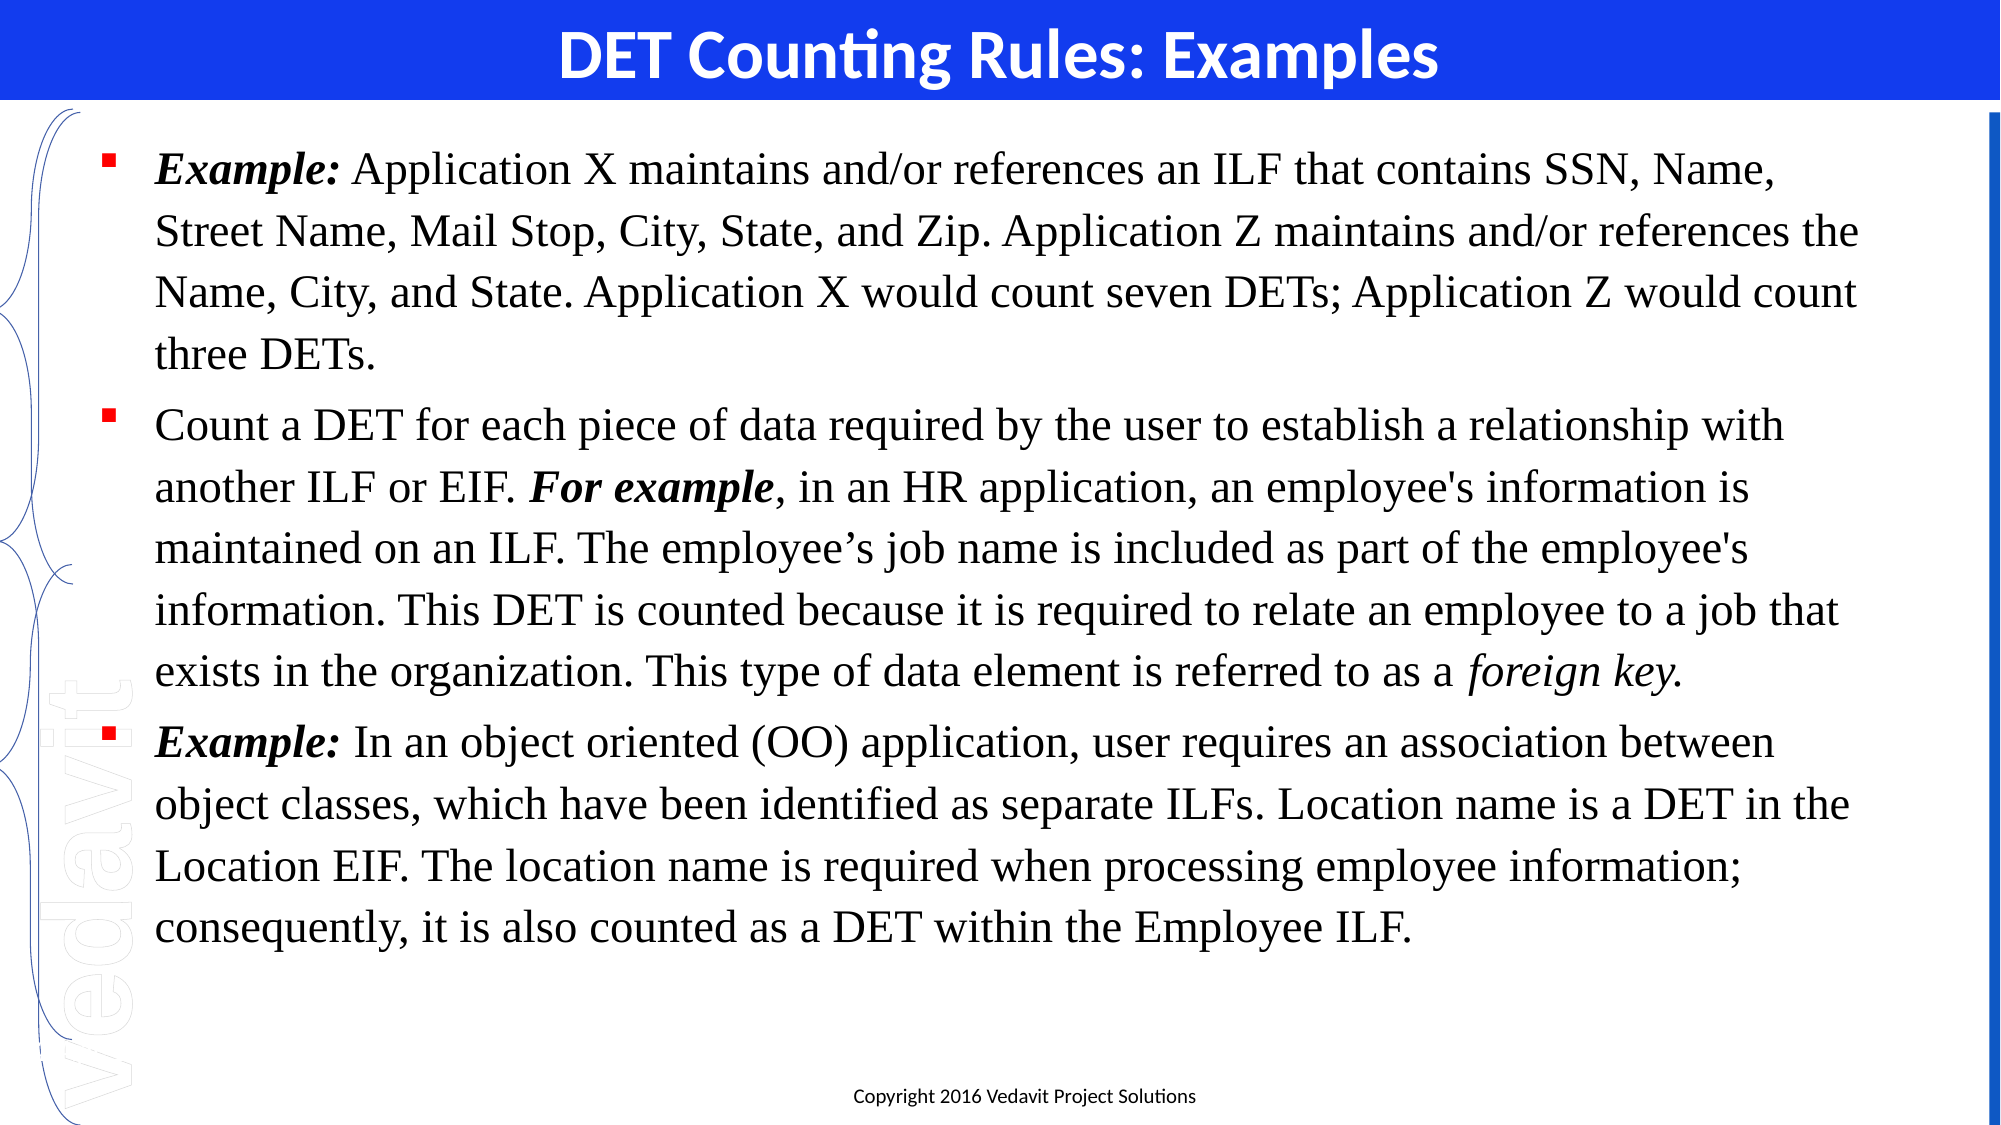

# DET Counting Rules: Examples

Example: Application X maintains and/or references an ILF that contains SSN, Name, Street Name, Mail Stop, City, State, and Zip. Application Z maintains and/or references the Name, City, and State. Application X would count seven DETs; Application Z would count three DETs.
Count a DET for each piece of data required by the user to establish a relationship with another ILF or EIF. For example, in an HR application, an employee's information is maintained on an ILF. The employee’s job name is included as part of the employee's information. This DET is counted because it is required to relate an employee to a job that exists in the organization. This type of data element is referred to as a foreign key.
Example: In an object oriented (OO) application, user requires an association between object classes, which have been identified as separate ILFs. Location name is a DET in the Location EIF. The location name is required when processing employee information; consequently, it is also counted as a DET within the Employee ILF.

04-Apr-16